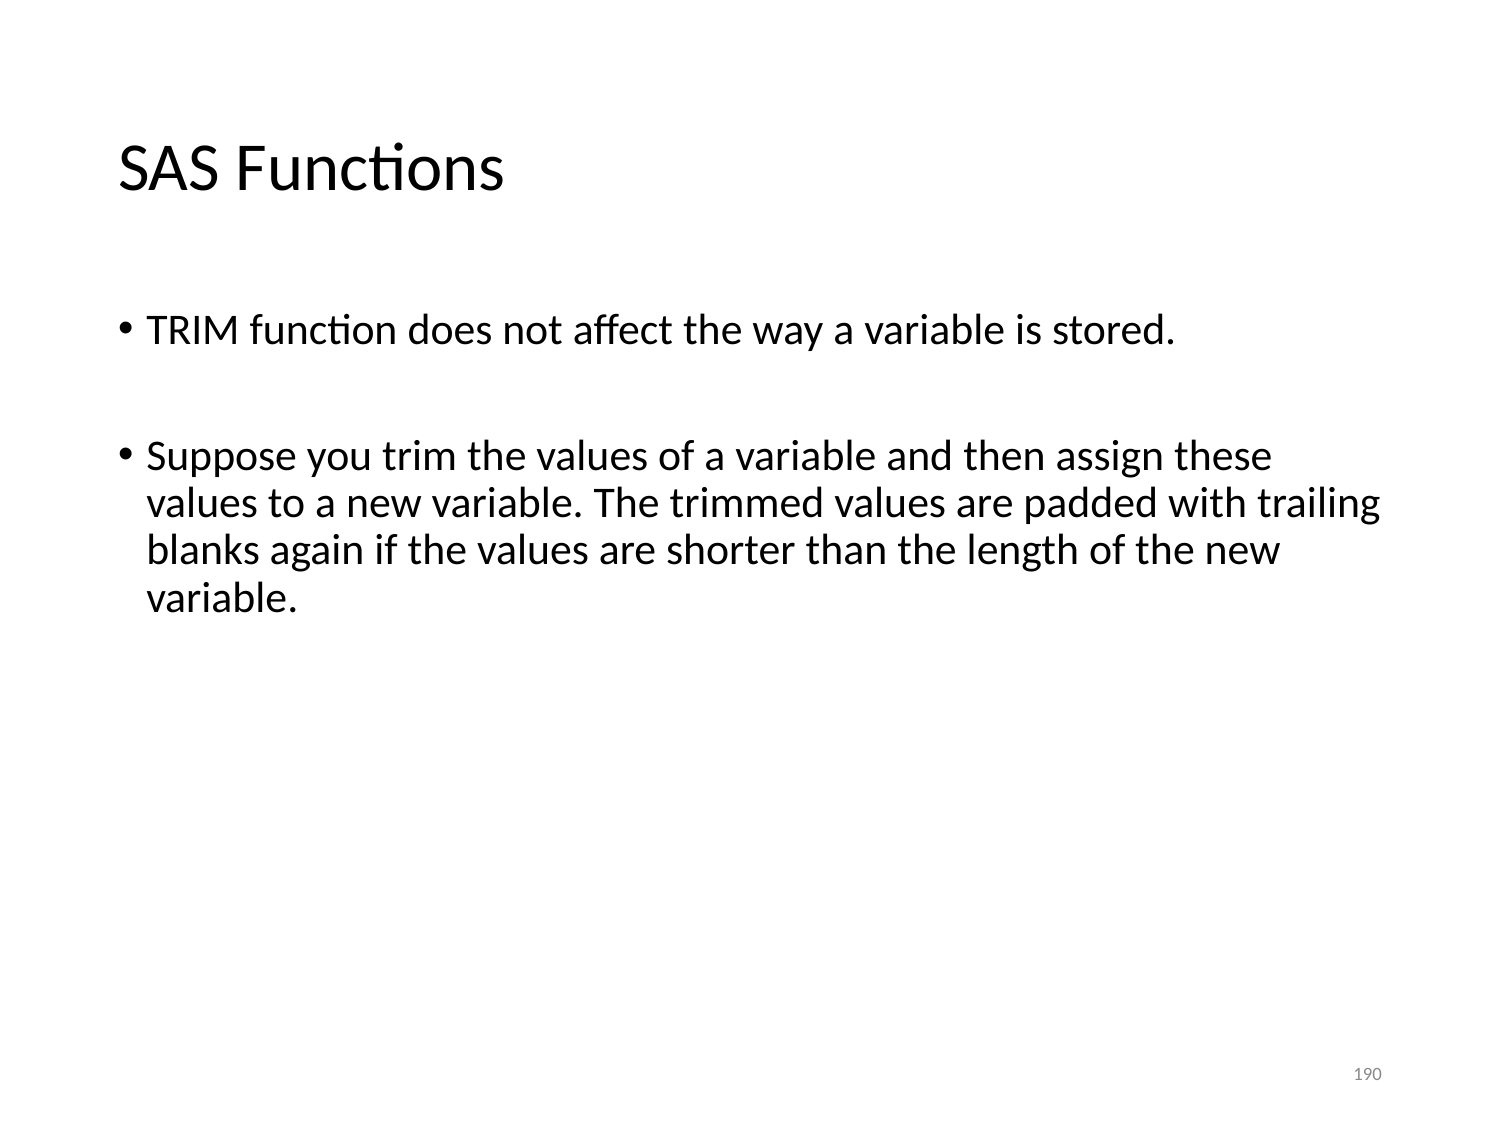

# SAS Functions
TRIM function does not affect the way a variable is stored.

Suppose you trim the values of a variable and then assign these values to a new variable. The trimmed values are padded with trailing blanks again if the values are shorter than the length of the new variable.

190